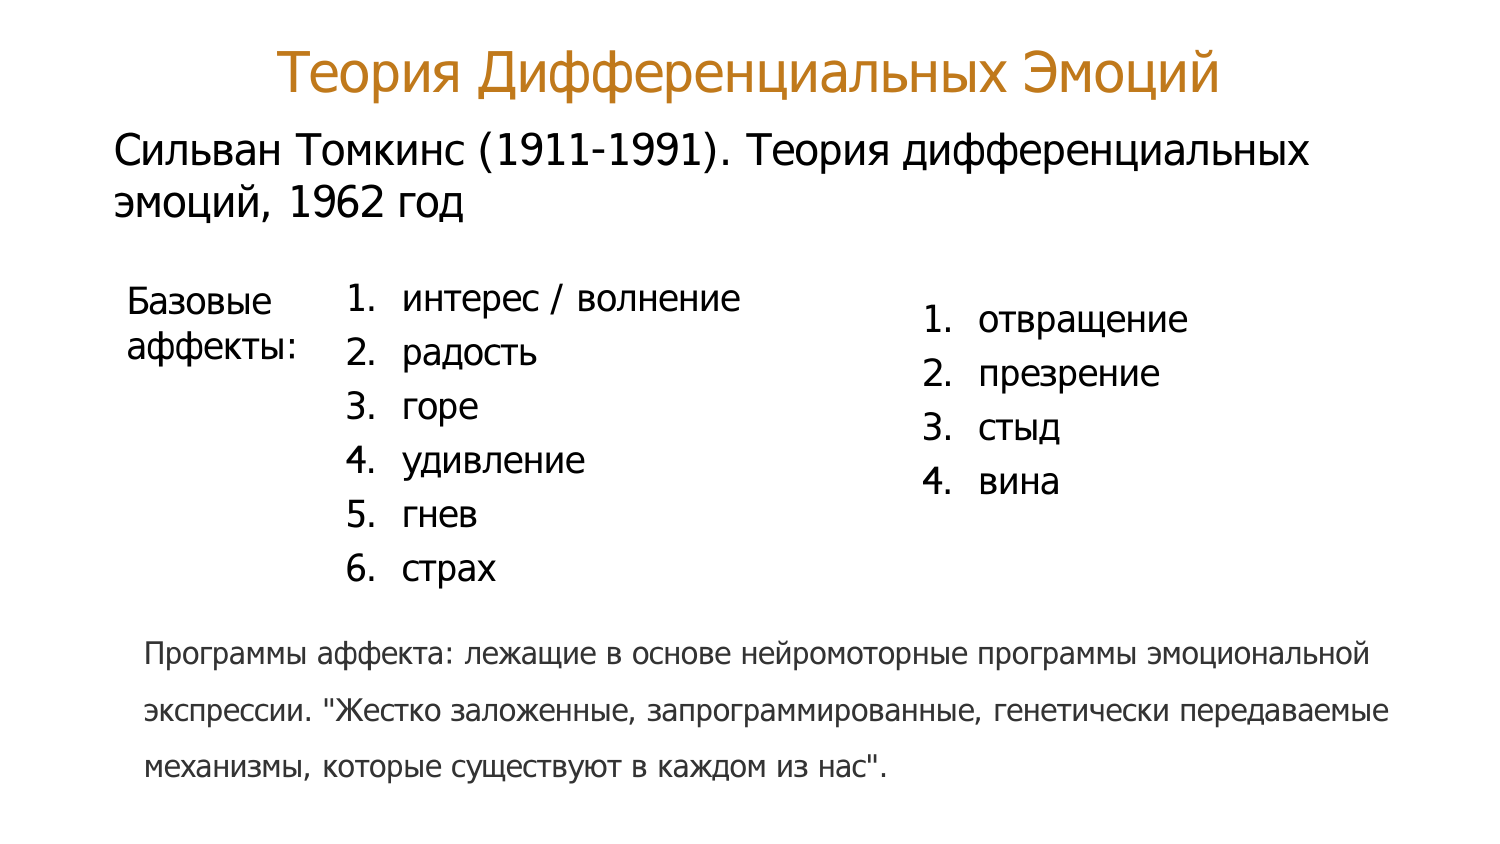

# Теория Дифференциальных Эмоций
Сильван Томкинс (1911-1991). Теория дифференциальных эмоций, 1962 год
интерес / волнение
радость
горе
удивление
гнев
страх

отвращение
презрение
стыд
вина

Базовые аффекты:
Программы аффекта: лежащие в основе нейромоторные программы эмоциональной экспрессии. "Жестко заложенные, запрограммированные, генетически передаваемые механизмы, которые существуют в каждом из нас".